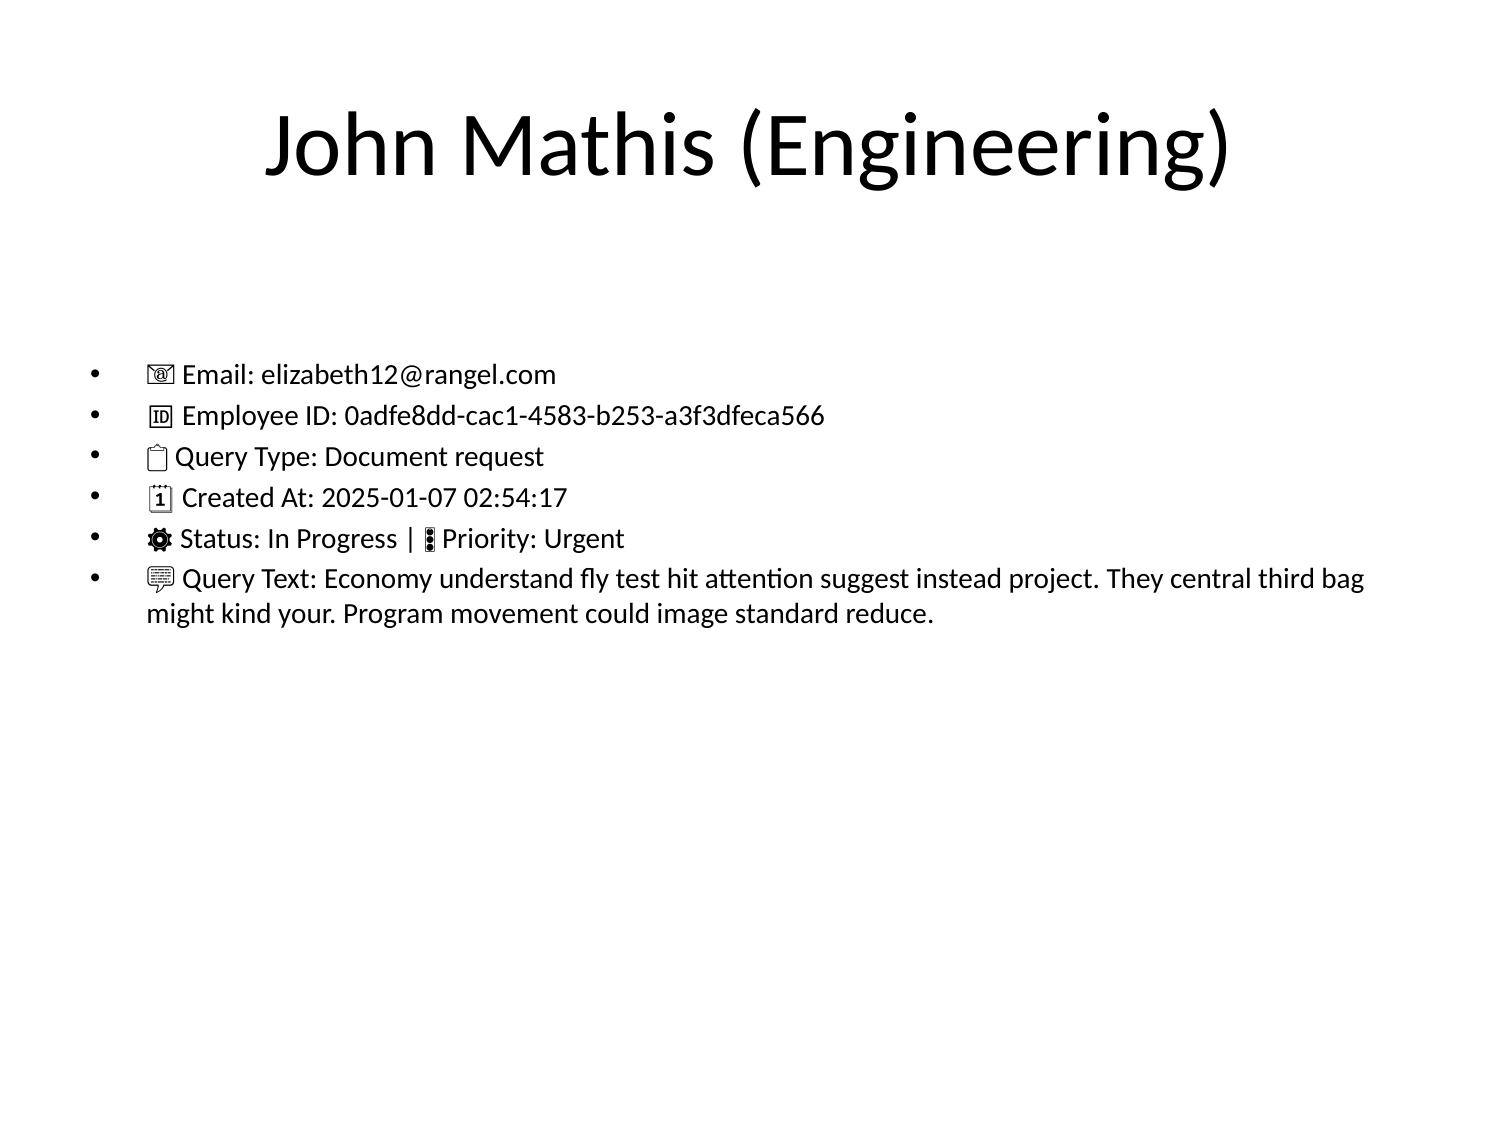

# John Mathis (Engineering)

📧 Email: elizabeth12@rangel.com
🆔 Employee ID: 0adfe8dd-cac1-4583-b253-a3f3dfeca566
📋 Query Type: Document request
🗓 Created At: 2025-01-07 02:54:17
⚙ Status: In Progress | 🚦 Priority: Urgent
💬 Query Text: Economy understand fly test hit attention suggest instead project. They central third bag might kind your. Program movement could image standard reduce.